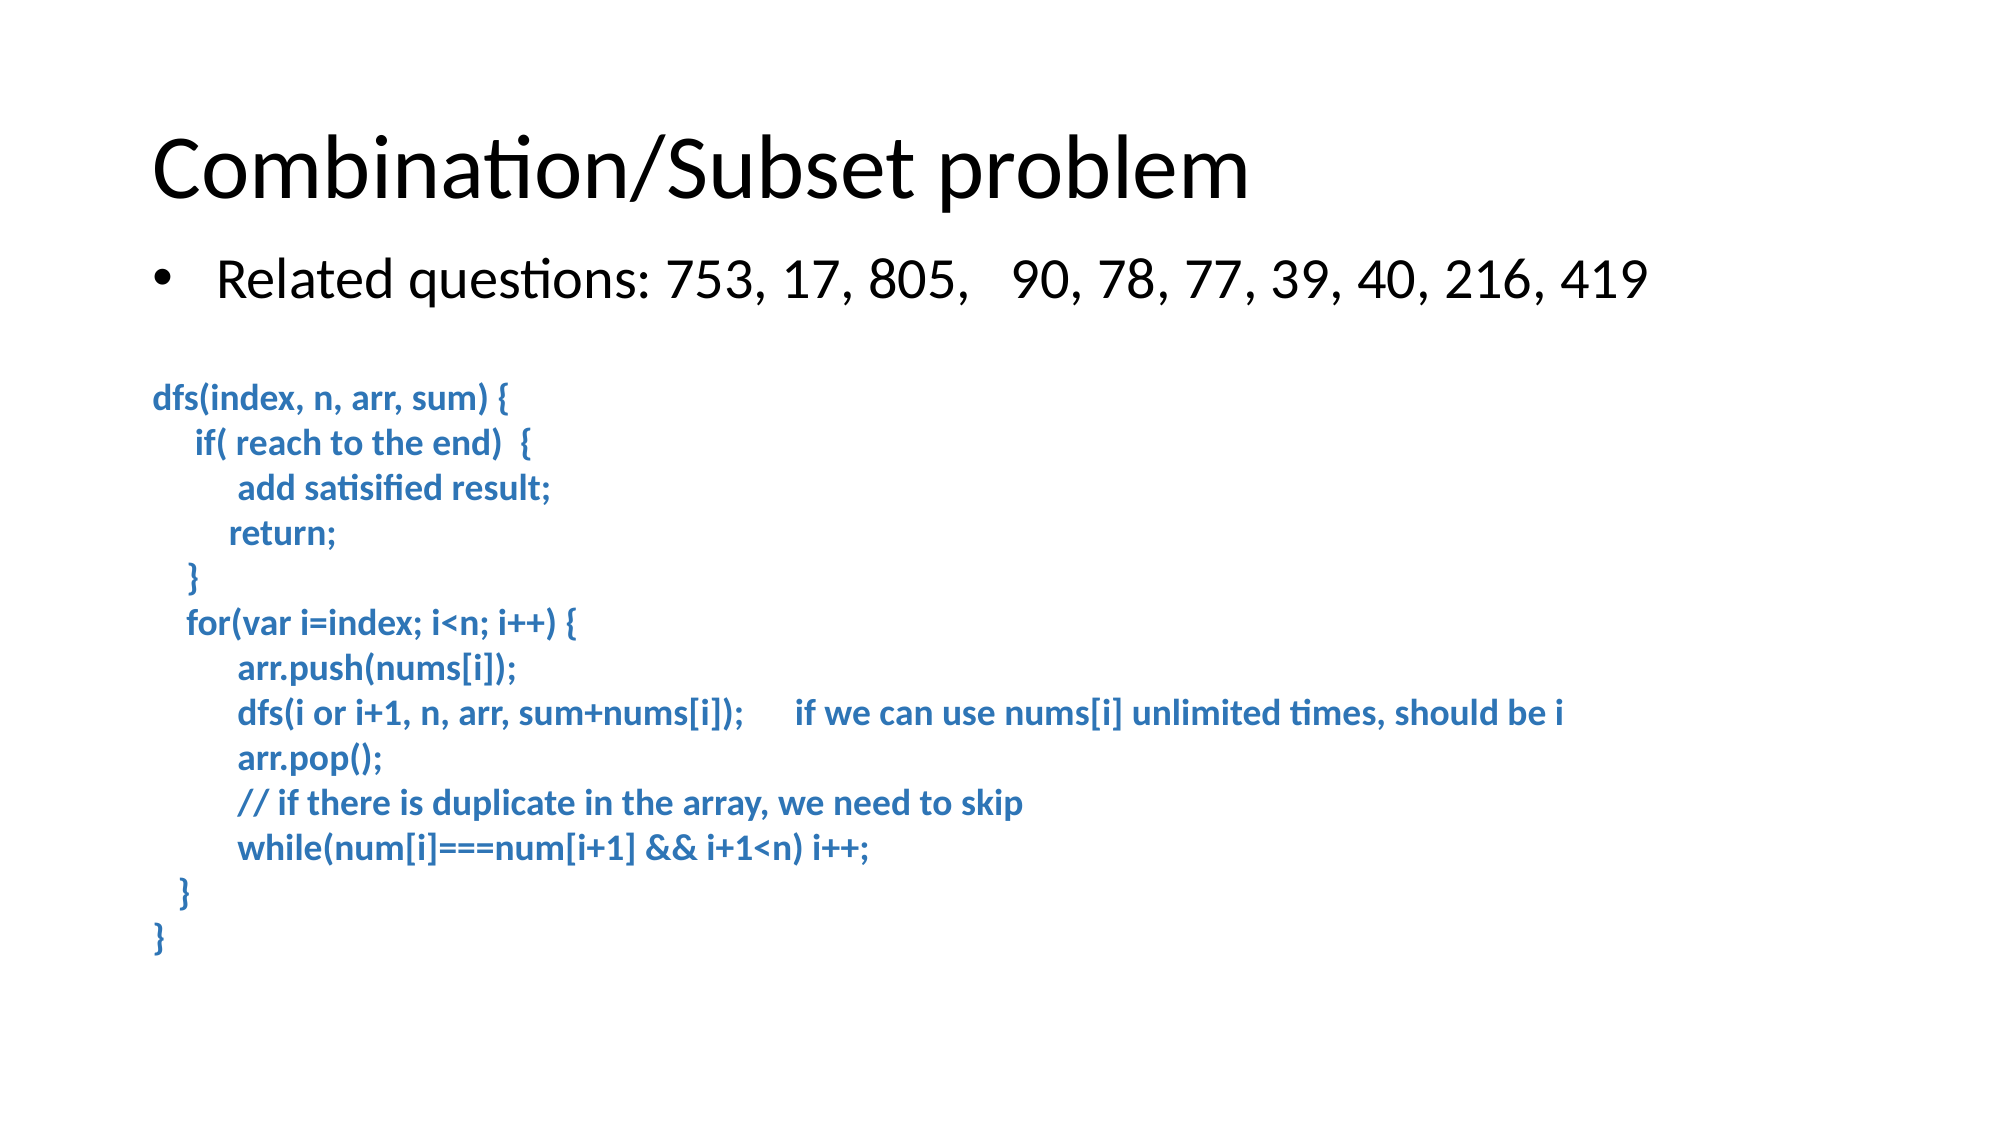

# Combination/Subset problem
  Related questions: 753, 17, 805,   90, 78, 77, 39, 40, 216, 419
dfs(index, n, arr, sum) {
     if( reach to the end)  {
          add satisified result;
         return;
    }
    for(var i=index; i<n; i++) {
          arr.push(nums[i]);
          dfs(i or i+1, n, arr, sum+nums[i]);      if we can use nums[i] unlimited times, should be i
          arr.pop();
          // if there is duplicate in the array, we need to skip
          while(num[i]===num[i+1] && i+1<n) i++;
   }
}